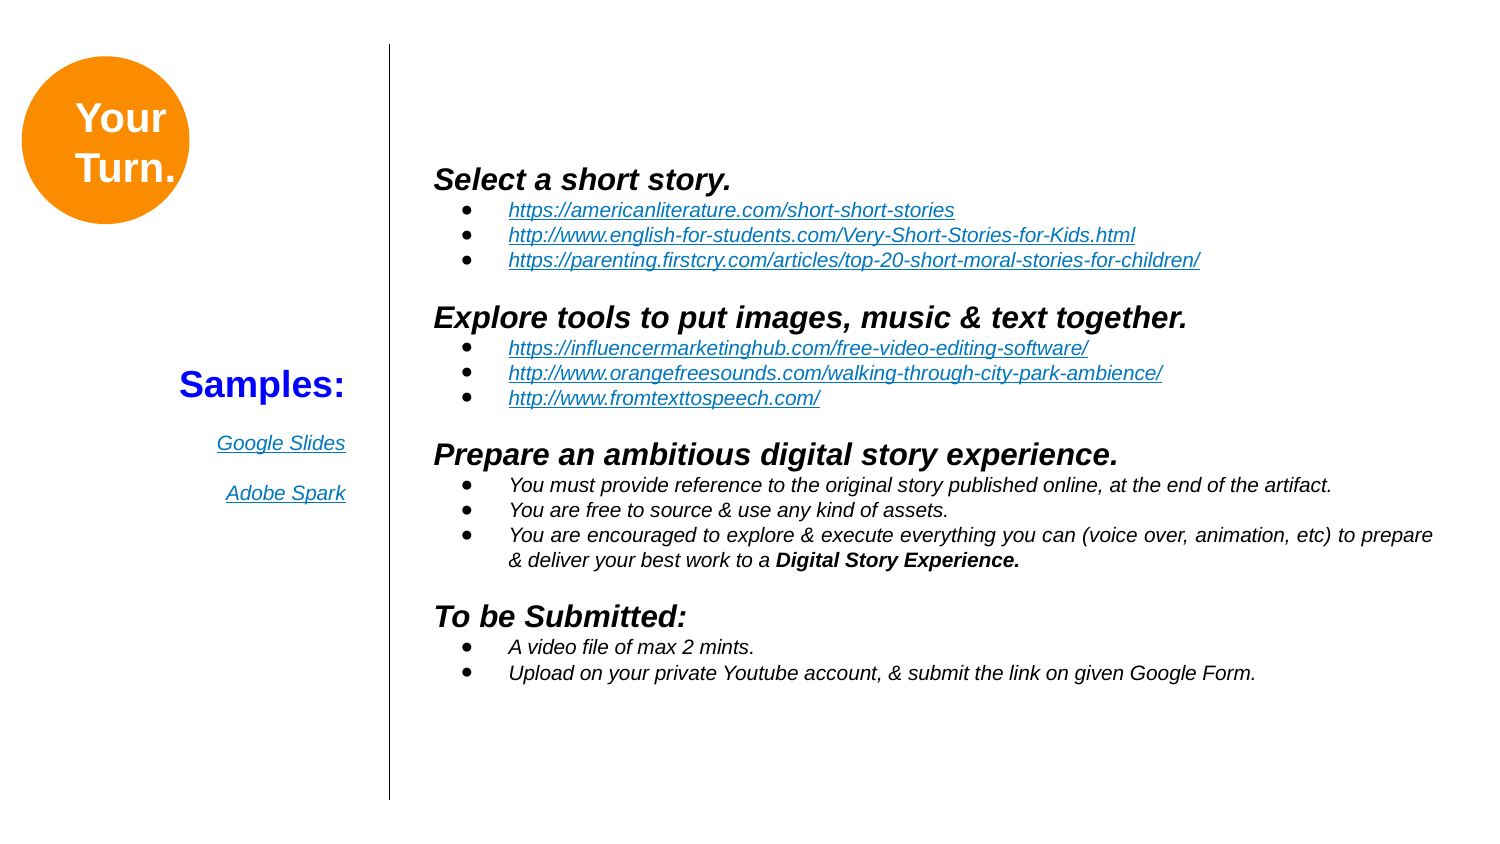

Select a short story.
https://americanliterature.com/short-short-stories
http://www.english-for-students.com/Very-Short-Stories-for-Kids.html
https://parenting.firstcry.com/articles/top-20-short-moral-stories-for-children/

Explore tools to put images, music & text together.
https://influencermarketinghub.com/free-video-editing-software/
http://www.orangefreesounds.com/walking-through-city-park-ambience/
http://www.fromtexttospeech.com/

Prepare an ambitious digital story experience.
You must provide reference to the original story published online, at the end of the artifact.
You are free to source & use any kind of assets.
You are encouraged to explore & execute everything you can (voice over, animation, etc) to prepare & deliver your best work to a Digital Story Experience.

To be Submitted:
A video file of max 2 mints.
Upload on your private Youtube account, & submit the link on given Google Form.

# Your
Turn.
Samples:

Google Slides

Adobe Spark